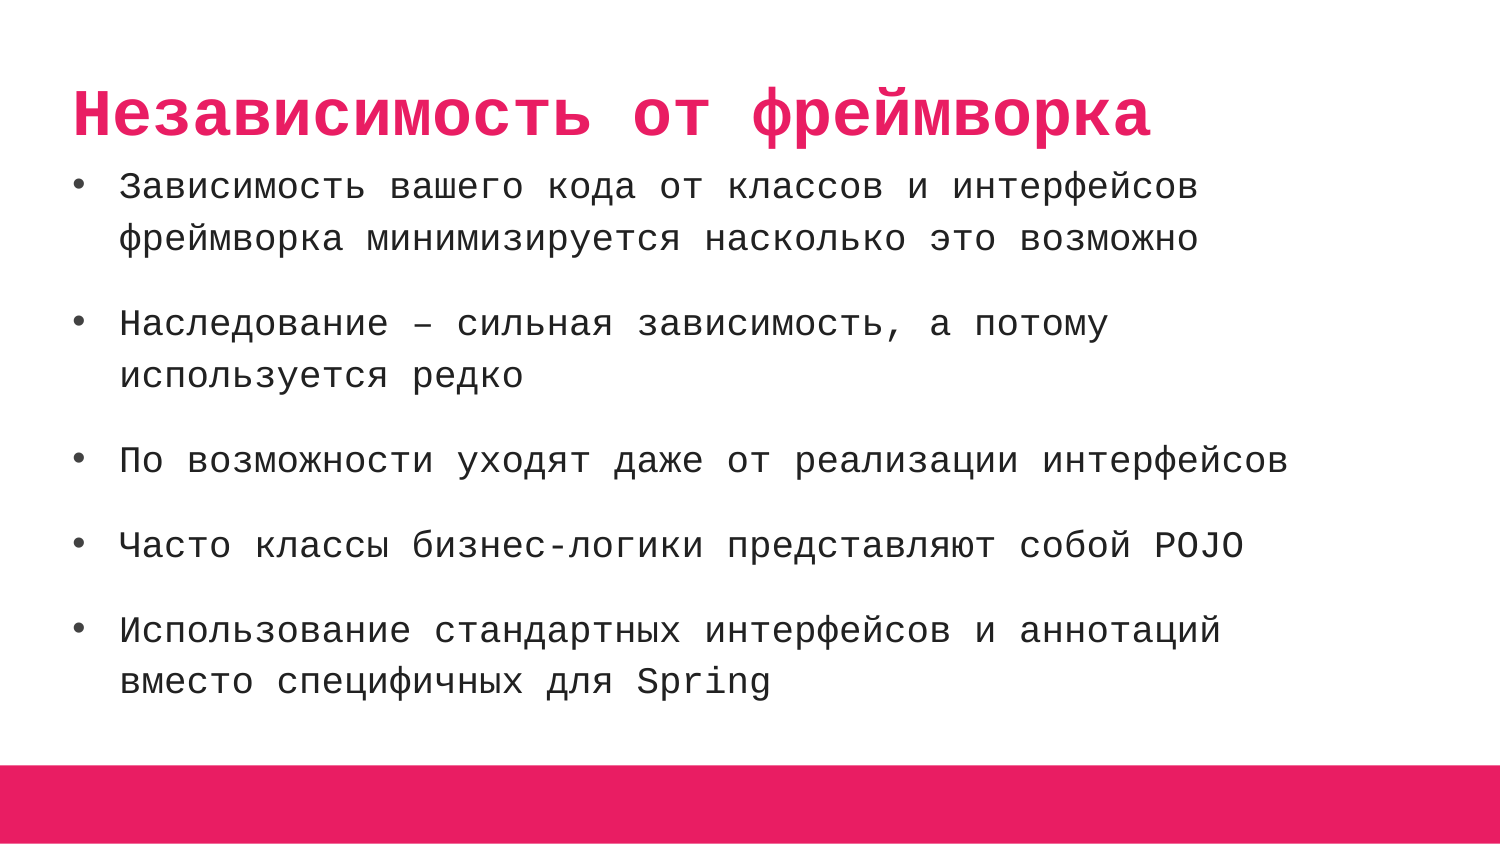

Независимость от фреймворка
Зависимость вашего кода от классов и интерфейсов фреймворка минимизируется насколько это возможно
Наследование – сильная зависимость, а потому используется редко
По возможности уходят даже от реализации интерфейсов
Часто классы бизнес-логики представляют собой POJO
Использование стандартных интерфейсов и аннотаций вместо специфичных для Spring